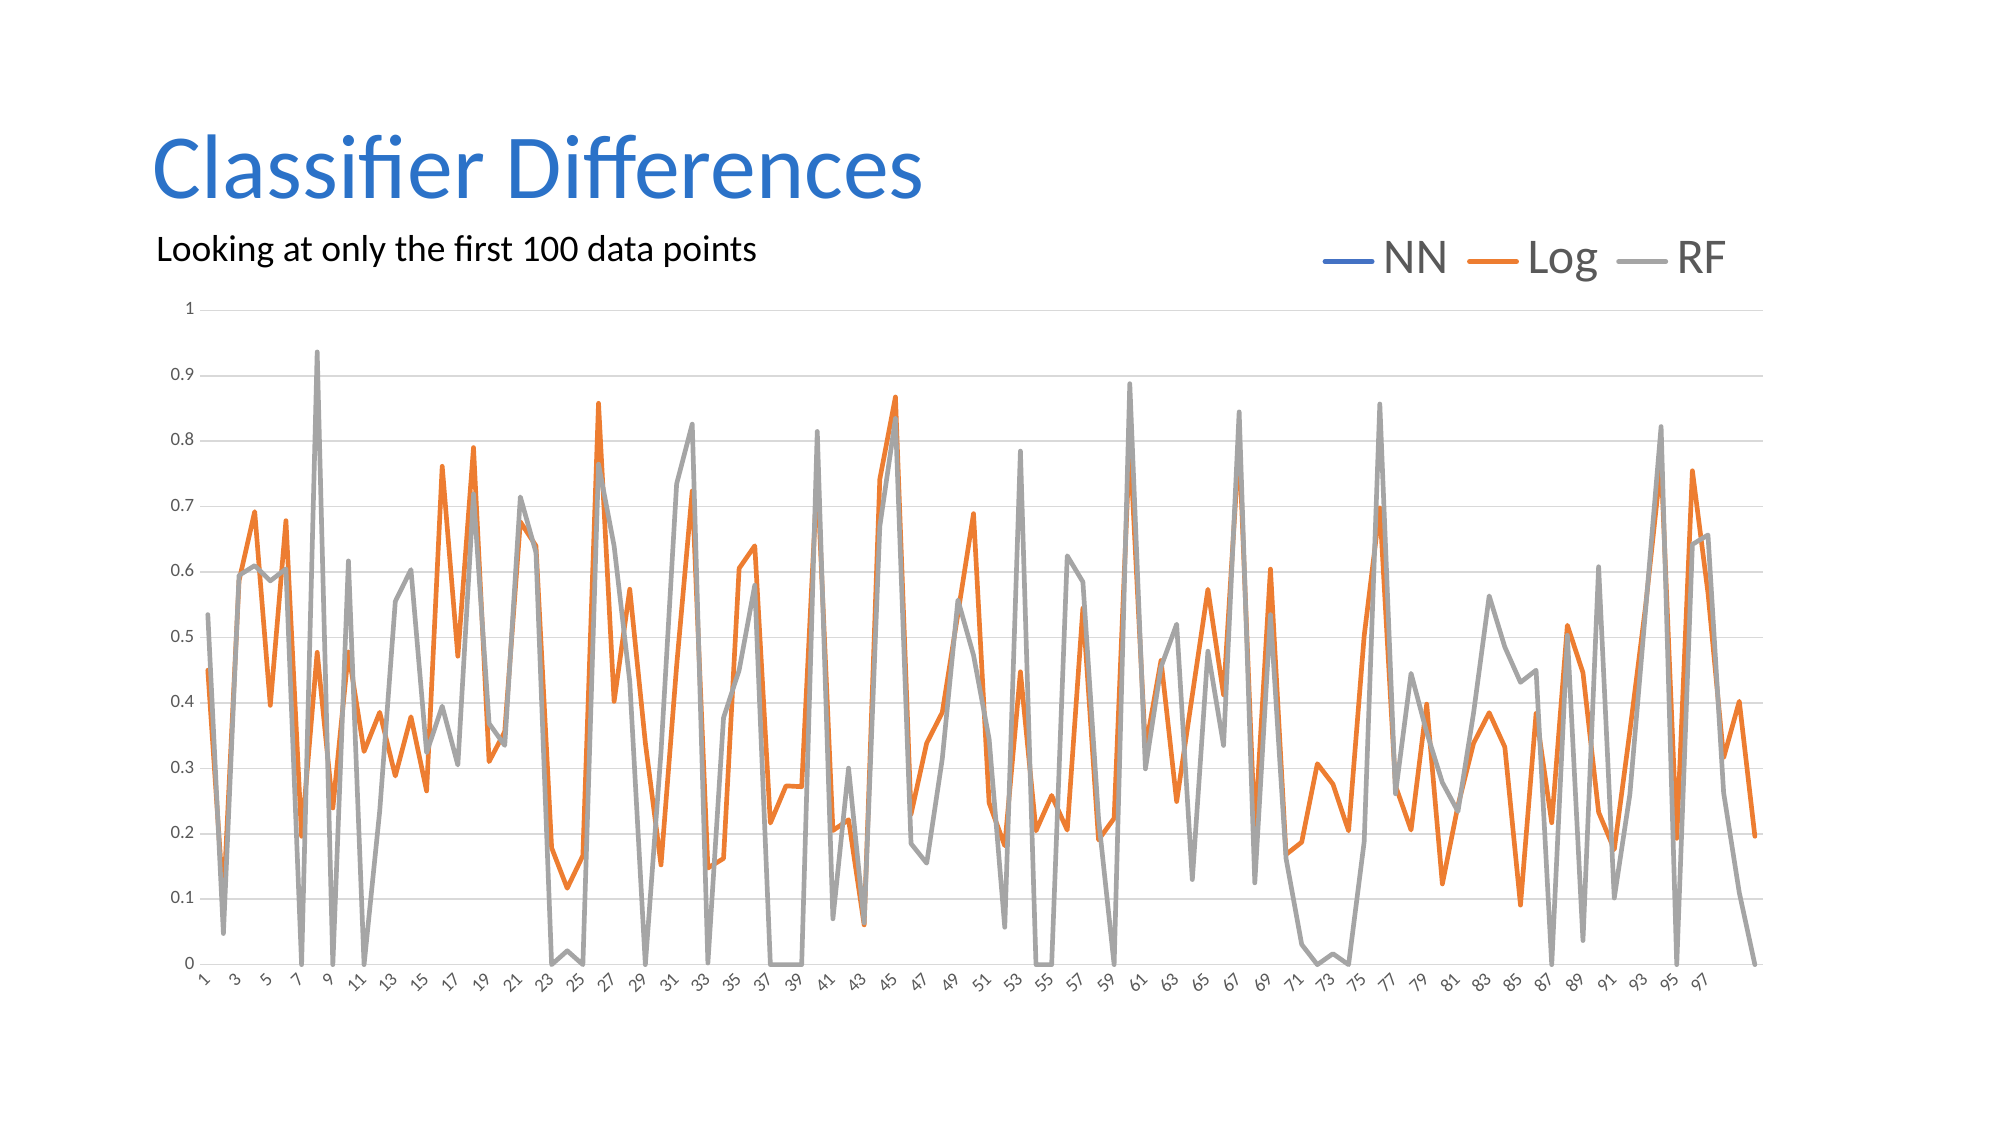

# Classifier Differences

### Chart

| Category |  |  |  |
|---|---|---|---|
Looking at only the first 100 data points